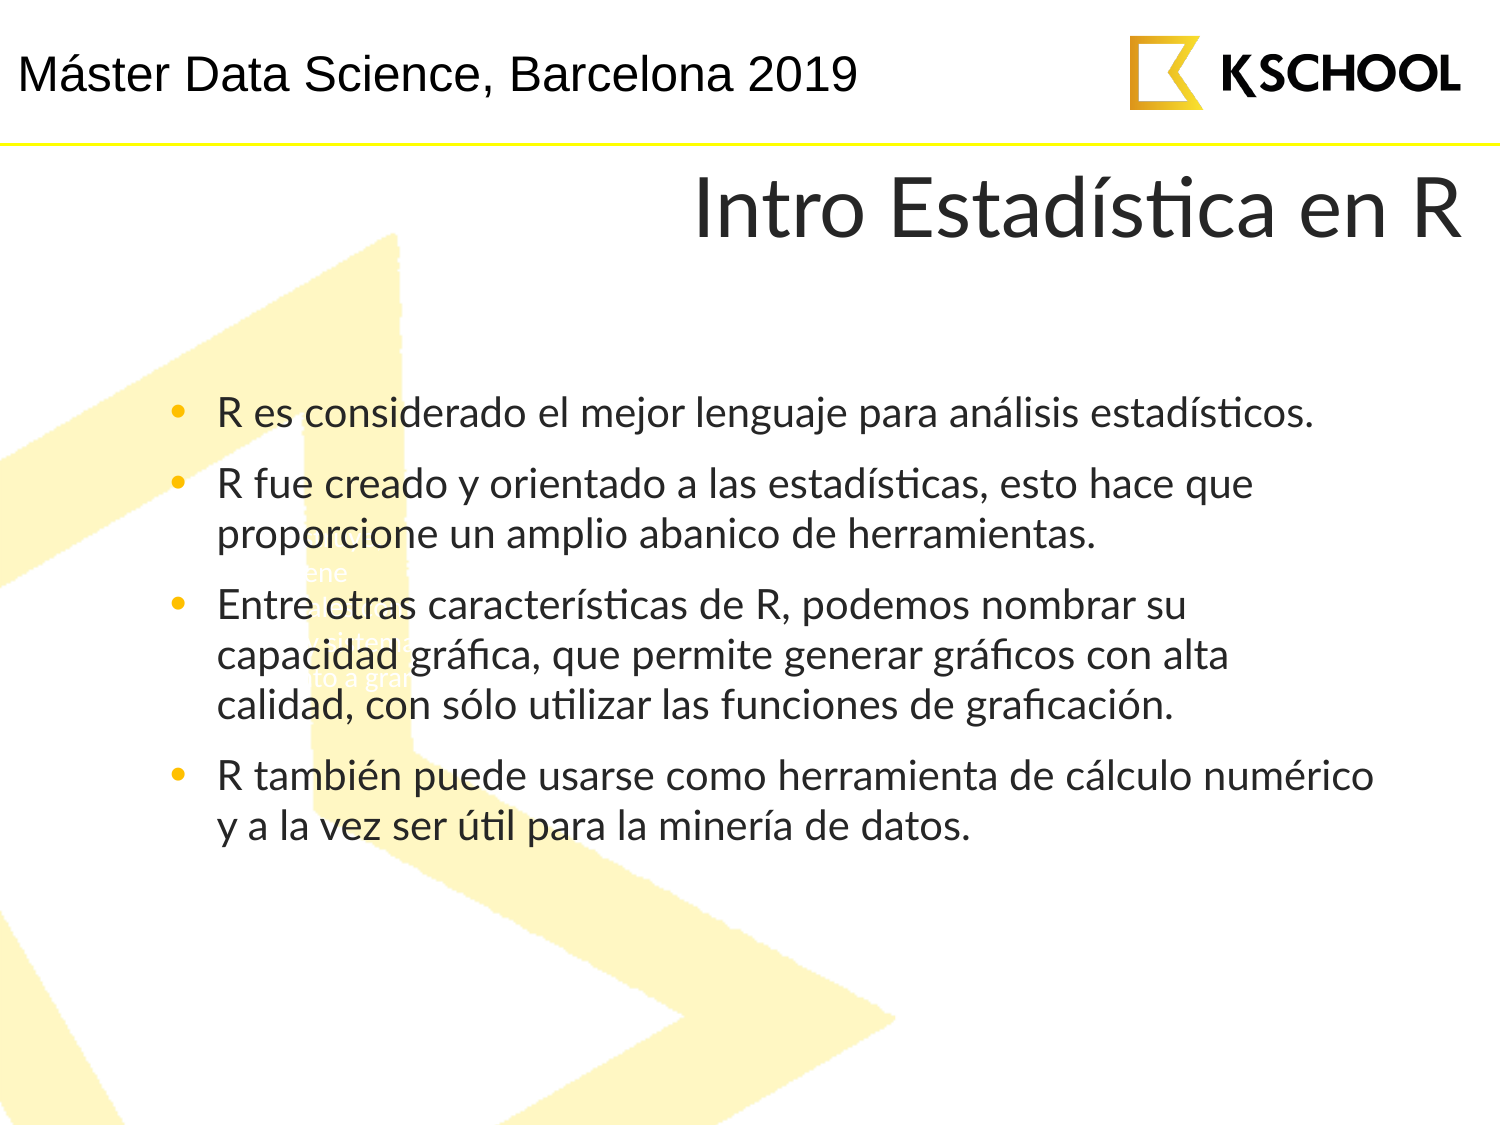

# Intro Estadística en R
R es considerado el mejor lenguaje para análisis estadísticos.
R fue creado y orientado a las estadísticas, esto hace que proporcione un amplio abanico de herramientas.
Entre otras características de R, podemos nombrar su capacidad gráfica, que permite generar gráficos con alta calidad, con sólo utilizar las funciones de graficación.
R también puede usarse como herramienta de cálculo numérico y a la vez ser útil para la minería de datos.

Desarrolla, construye, prueba y mantiene arquitecturas. Tales como bases de datos y sistemas de procesamiento a gran escala.